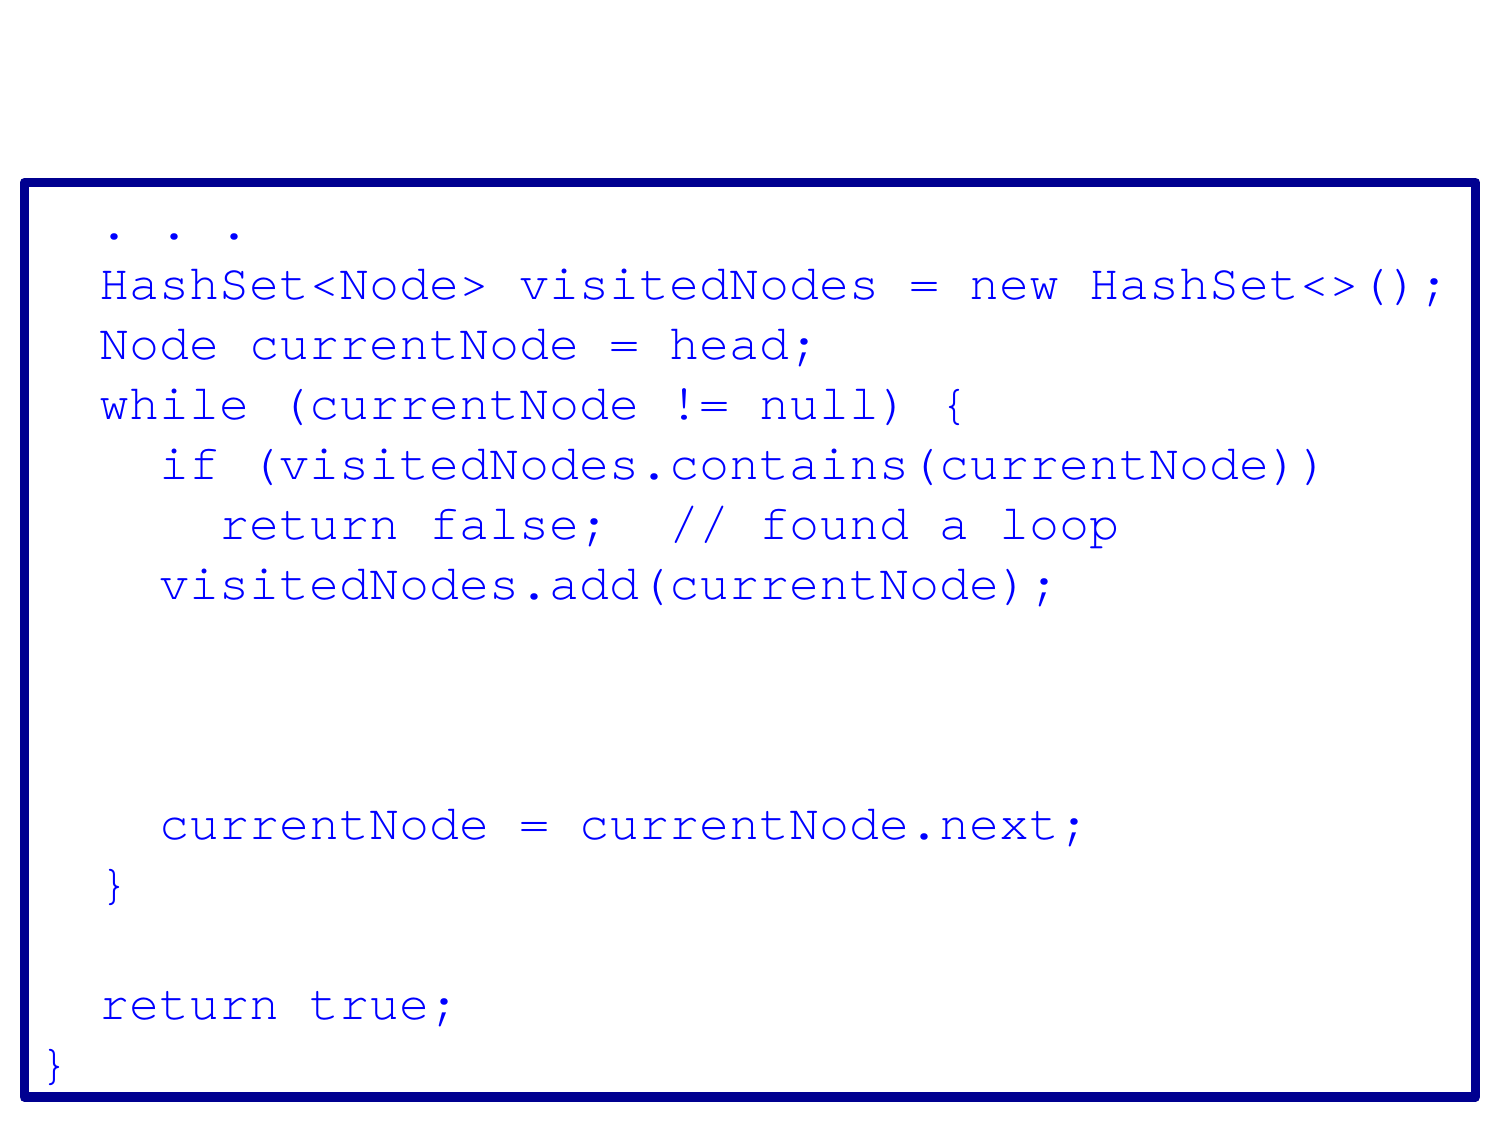

. . .
  HashSet<Node> visitedNodes = new HashSet<>();
  Node currentNode = head;
  while (currentNode != null) {
    if (visitedNodes.contains(currentNode))
      return false;  // found a loop
    visitedNodes.add(currentNode);

    currentNode = currentNode.next;
  }

  return true;
}